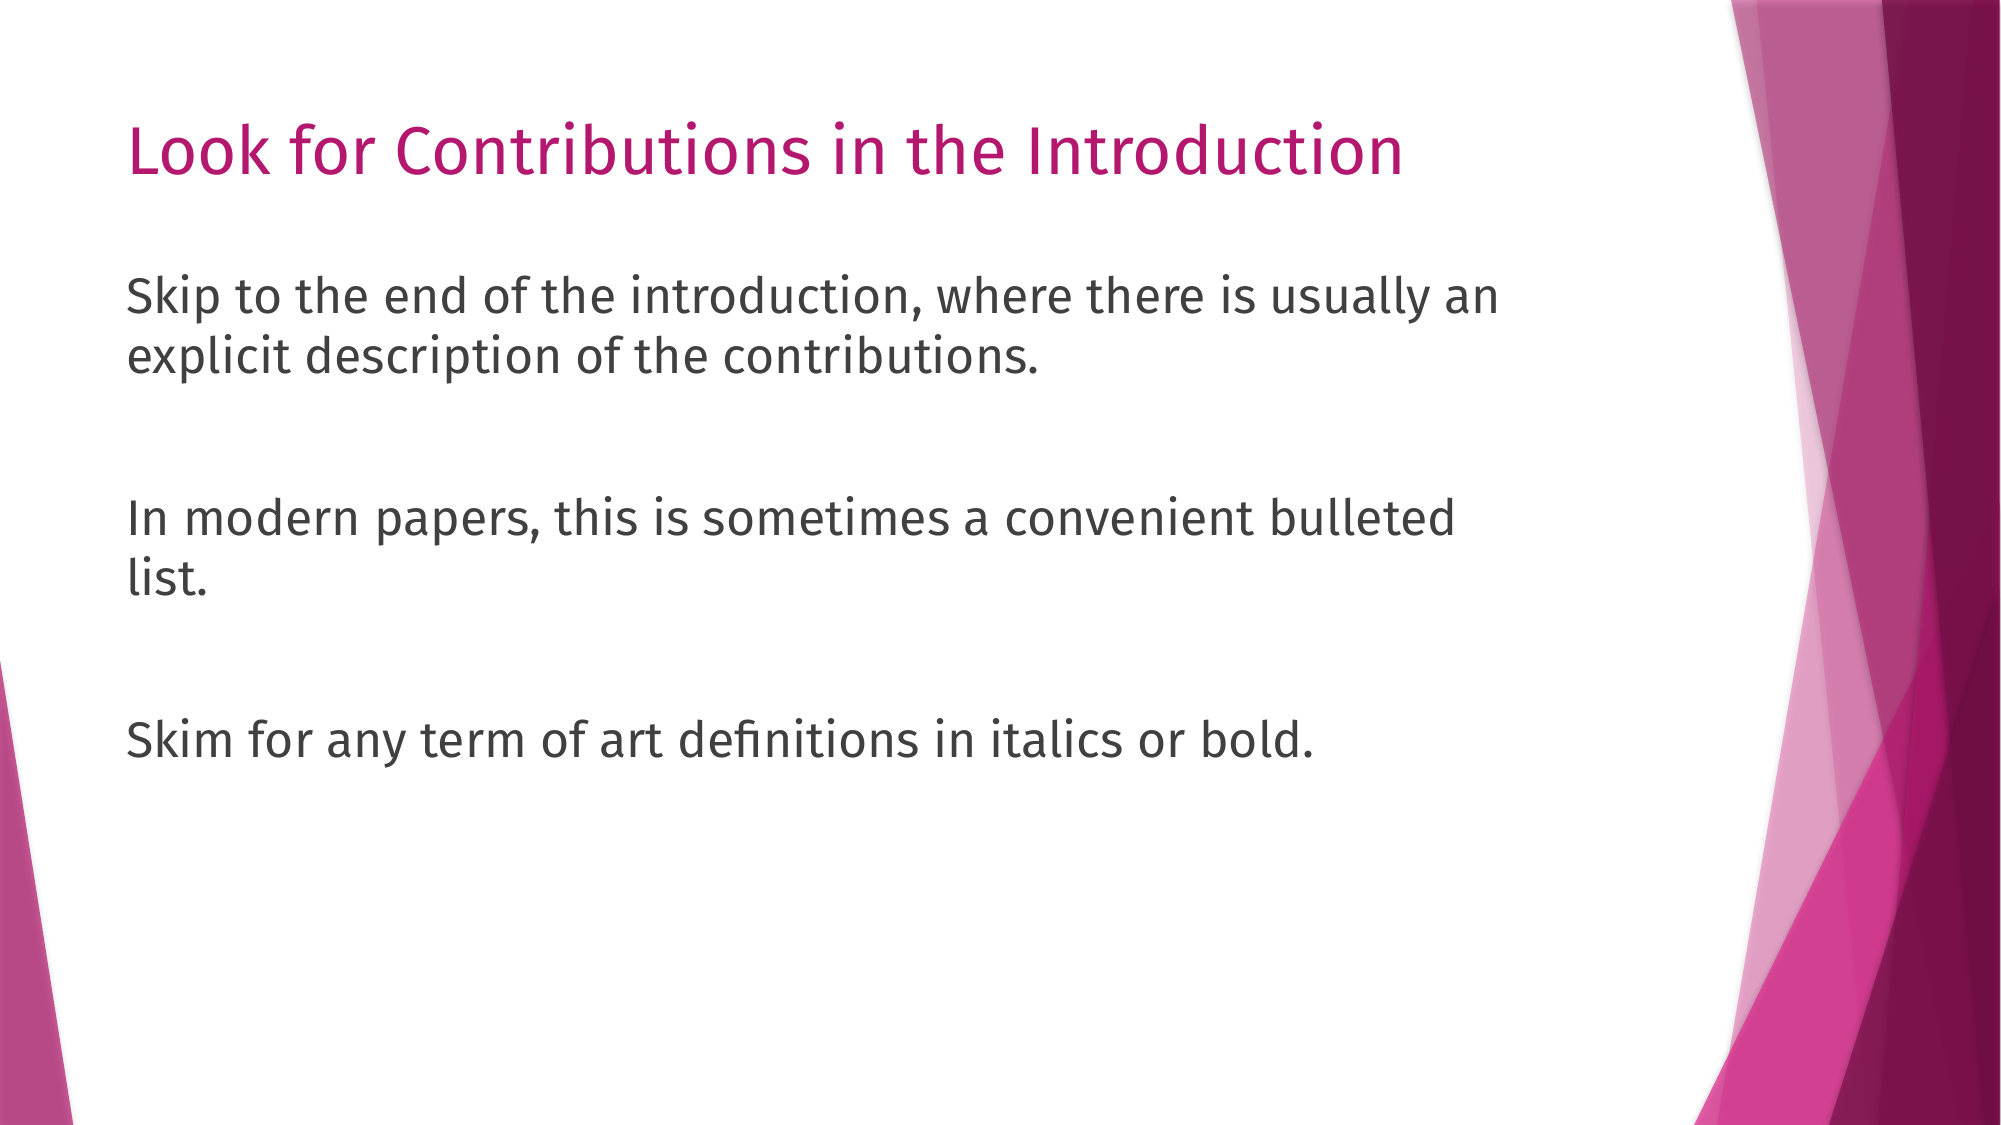

# Look for Contributions in the Introduction
Skip to the end of the introduction, where there is usually an explicit description of the contributions.

In modern papers, this is sometimes a convenient bulleted list.

Skim for any term of art definitions in italics or bold.